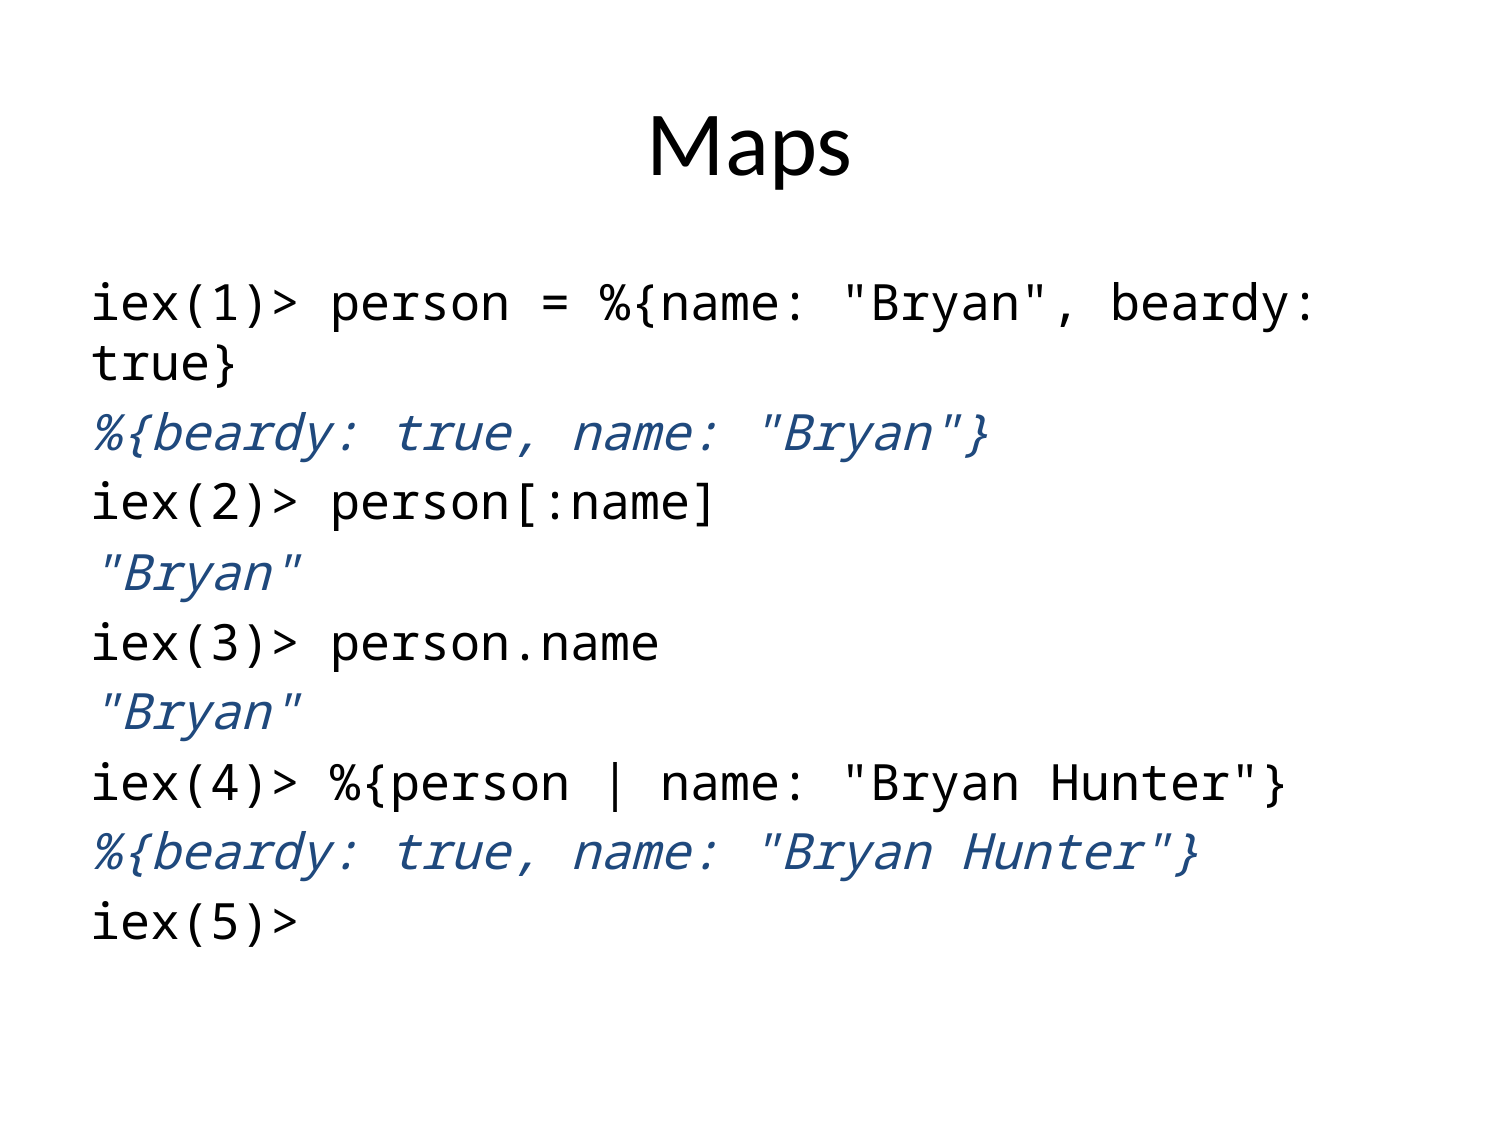

# Maps
iex(1)> person = %{name: "Bryan", beardy: true}
%{beardy: true, name: "Bryan"}
iex(2)> person[:name]
"Bryan"
iex(3)> person.name
"Bryan"
iex(4)> %{person | name: "Bryan Hunter"}
%{beardy: true, name: "Bryan Hunter"}
iex(5)>